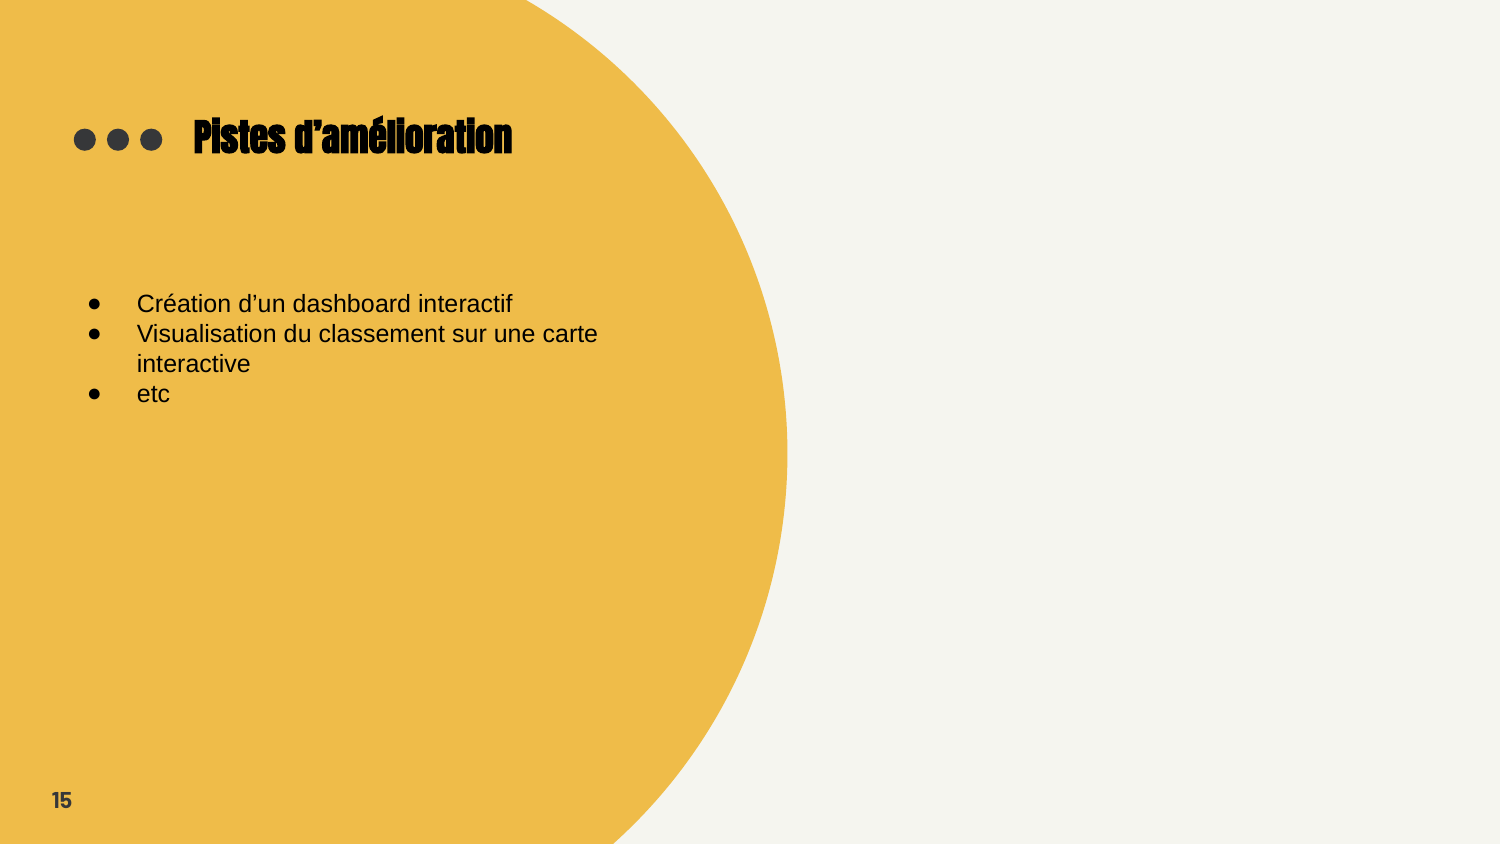

# Pistes d’amélioration

Création d’un dashboard interactif
Visualisation du classement sur une carte interactive
etc
15